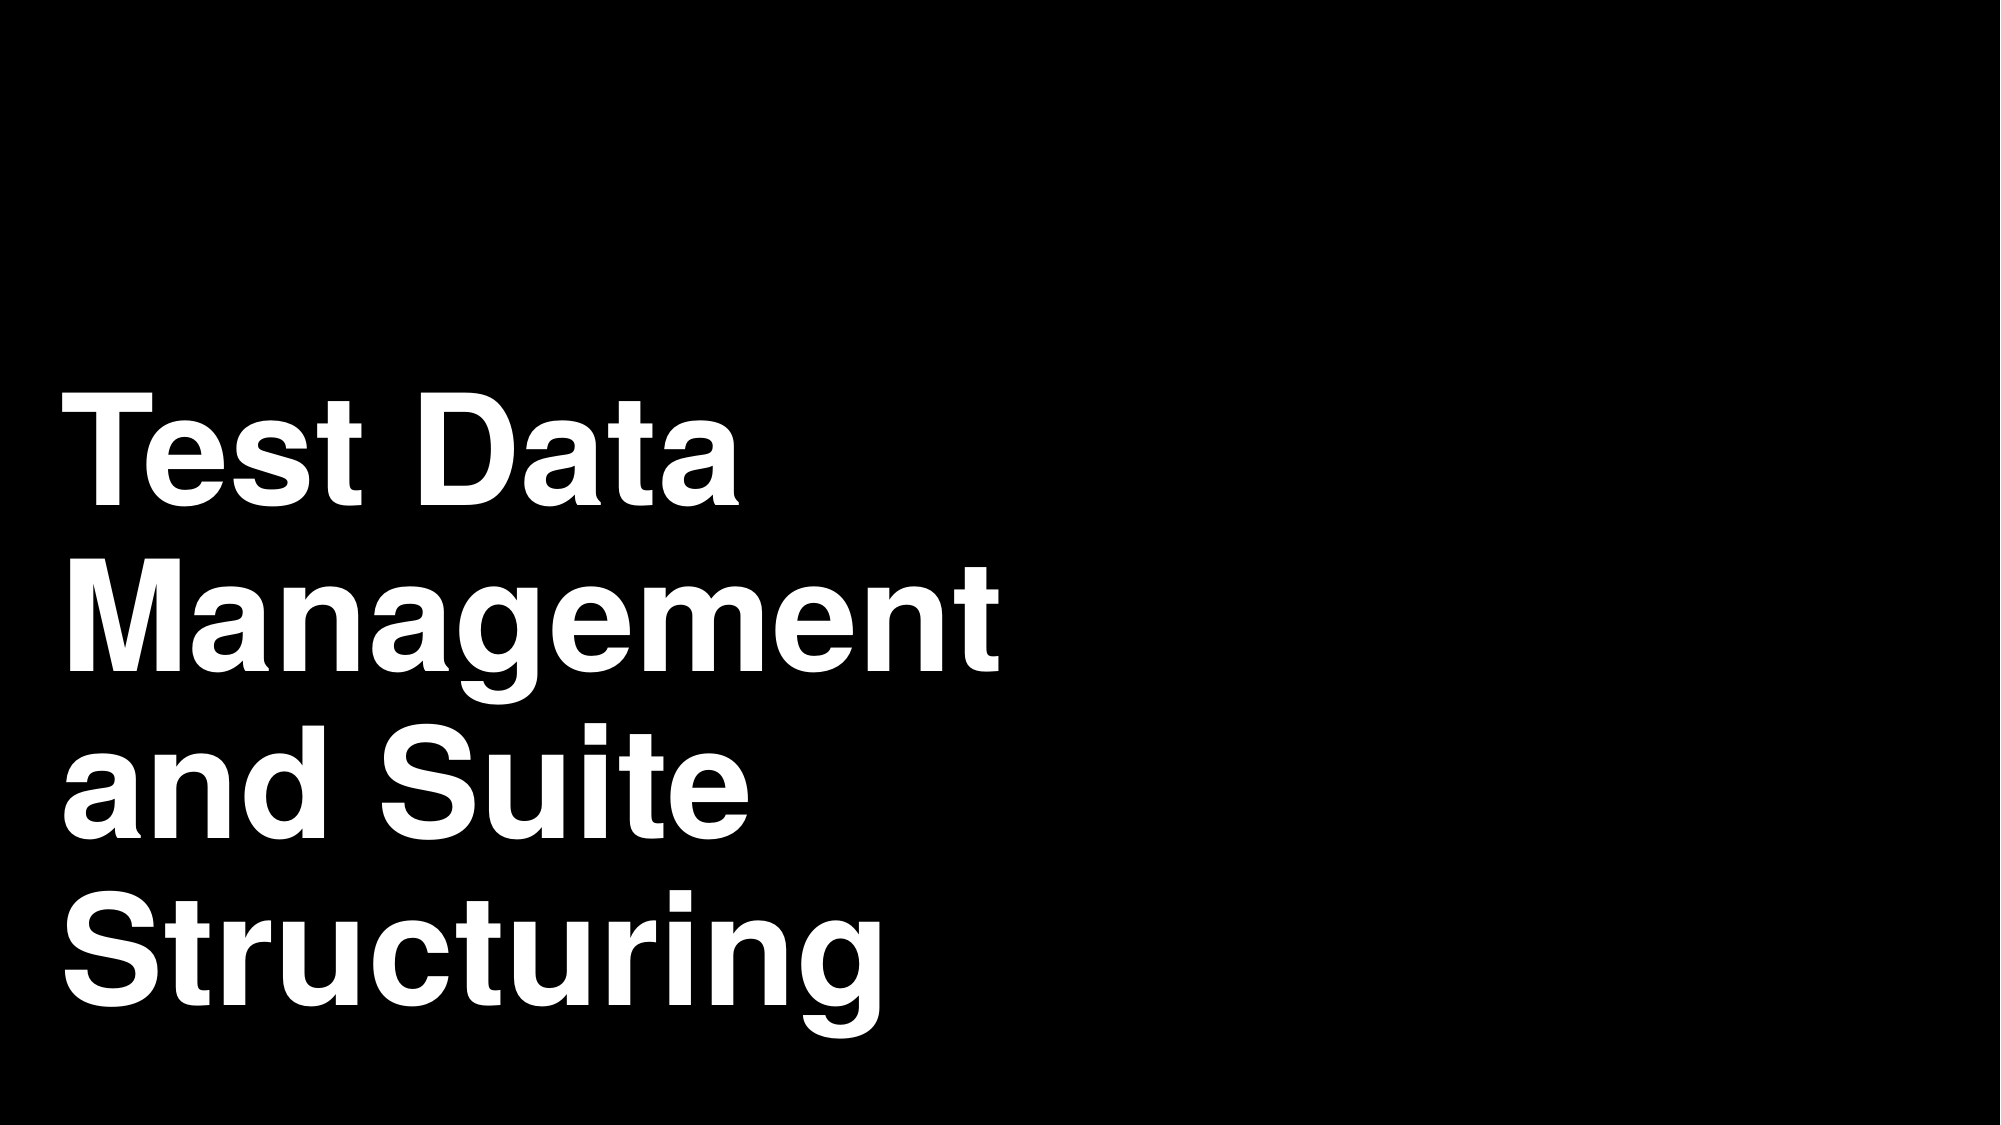

# Test Data Management and Suite Structuring